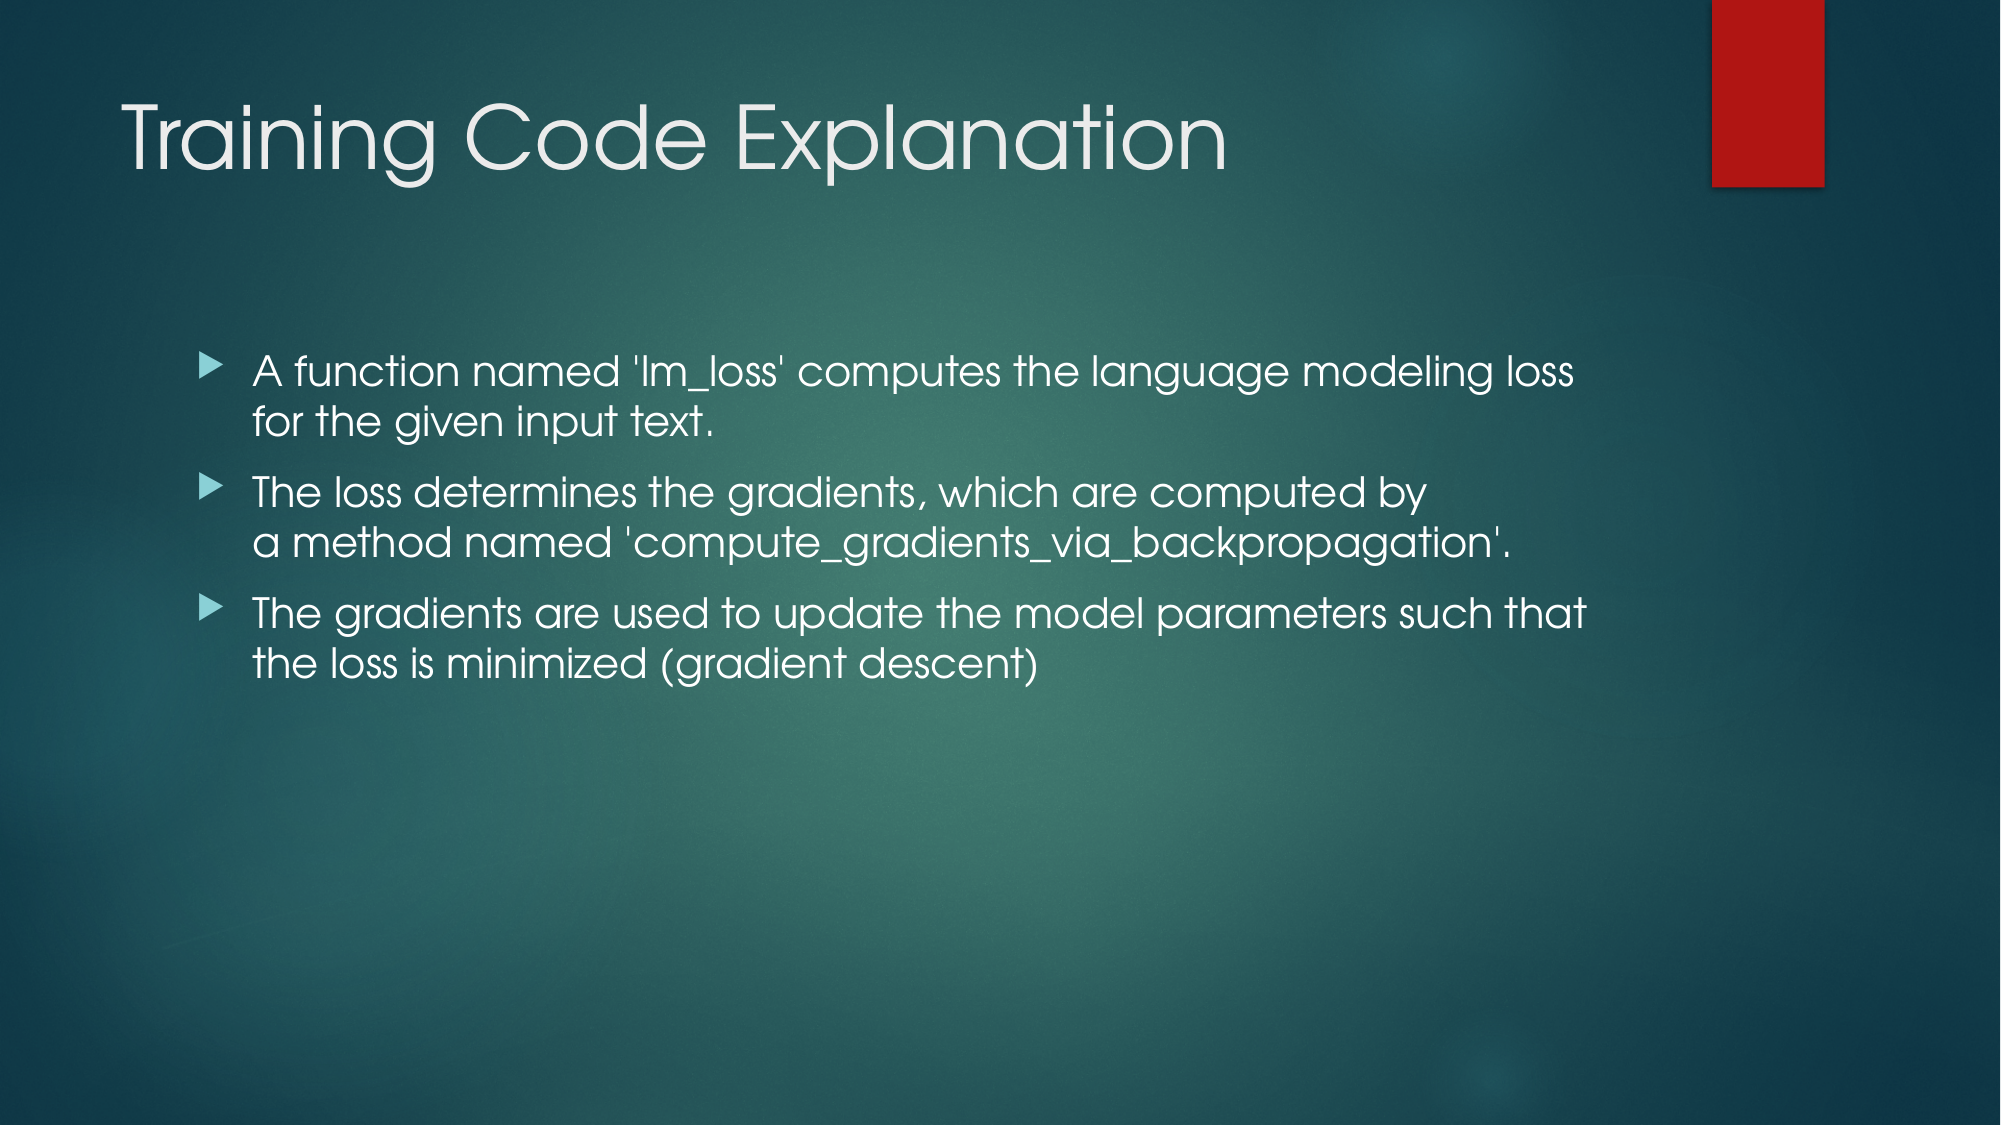

# Training Code Explanation
A function named 'lm_loss' computes the language modeling loss for the given input text.
The loss determines the gradients, which are computed by a method named 'compute_gradients_via_backpropagation'.
The gradients are used to update the model parameters such that the loss is minimized (gradient descent)